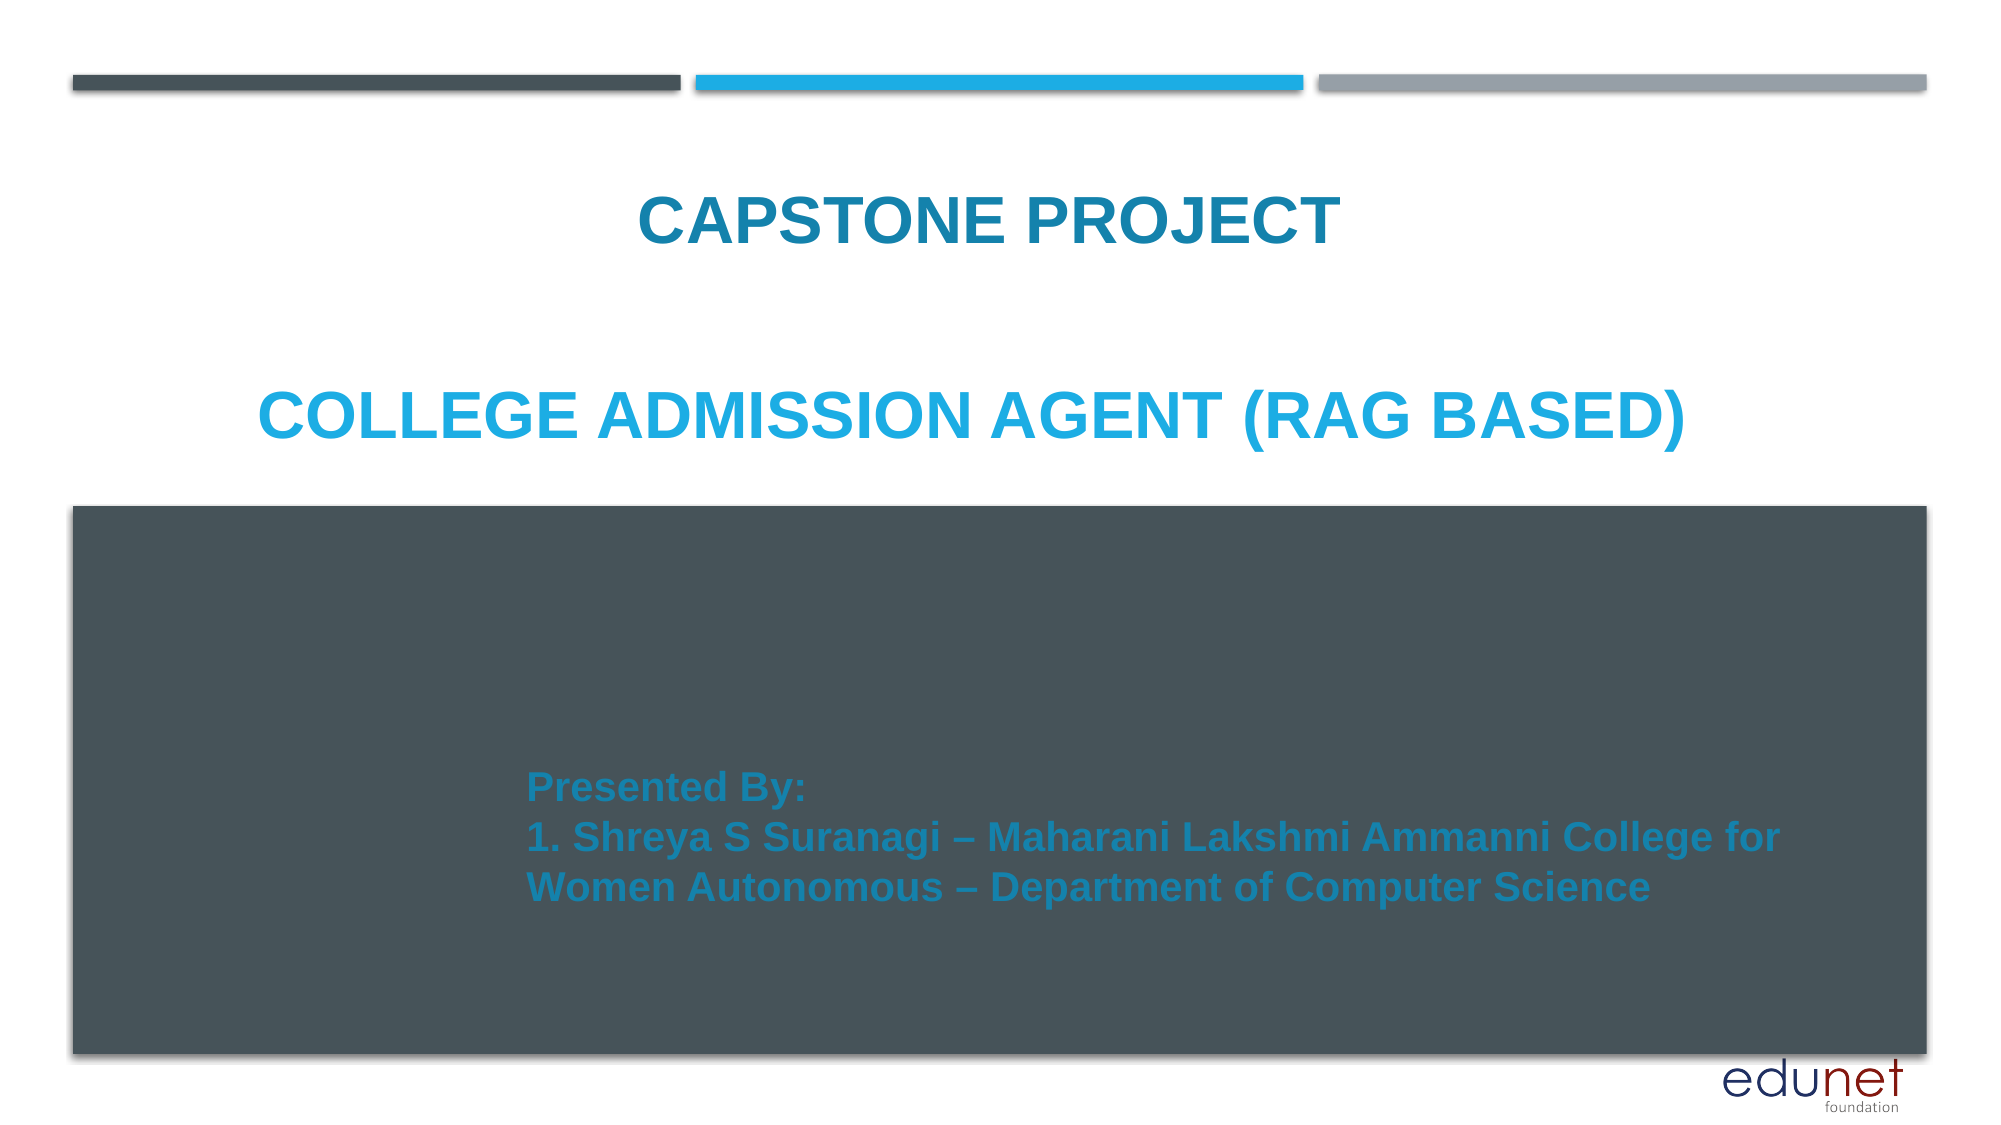

CAPSTONE PROJECT
# College admission agent (rag based)
Presented By:
1. Shreya S Suranagi – Maharani Lakshmi Ammanni College for Women Autonomous – Department of Computer Science